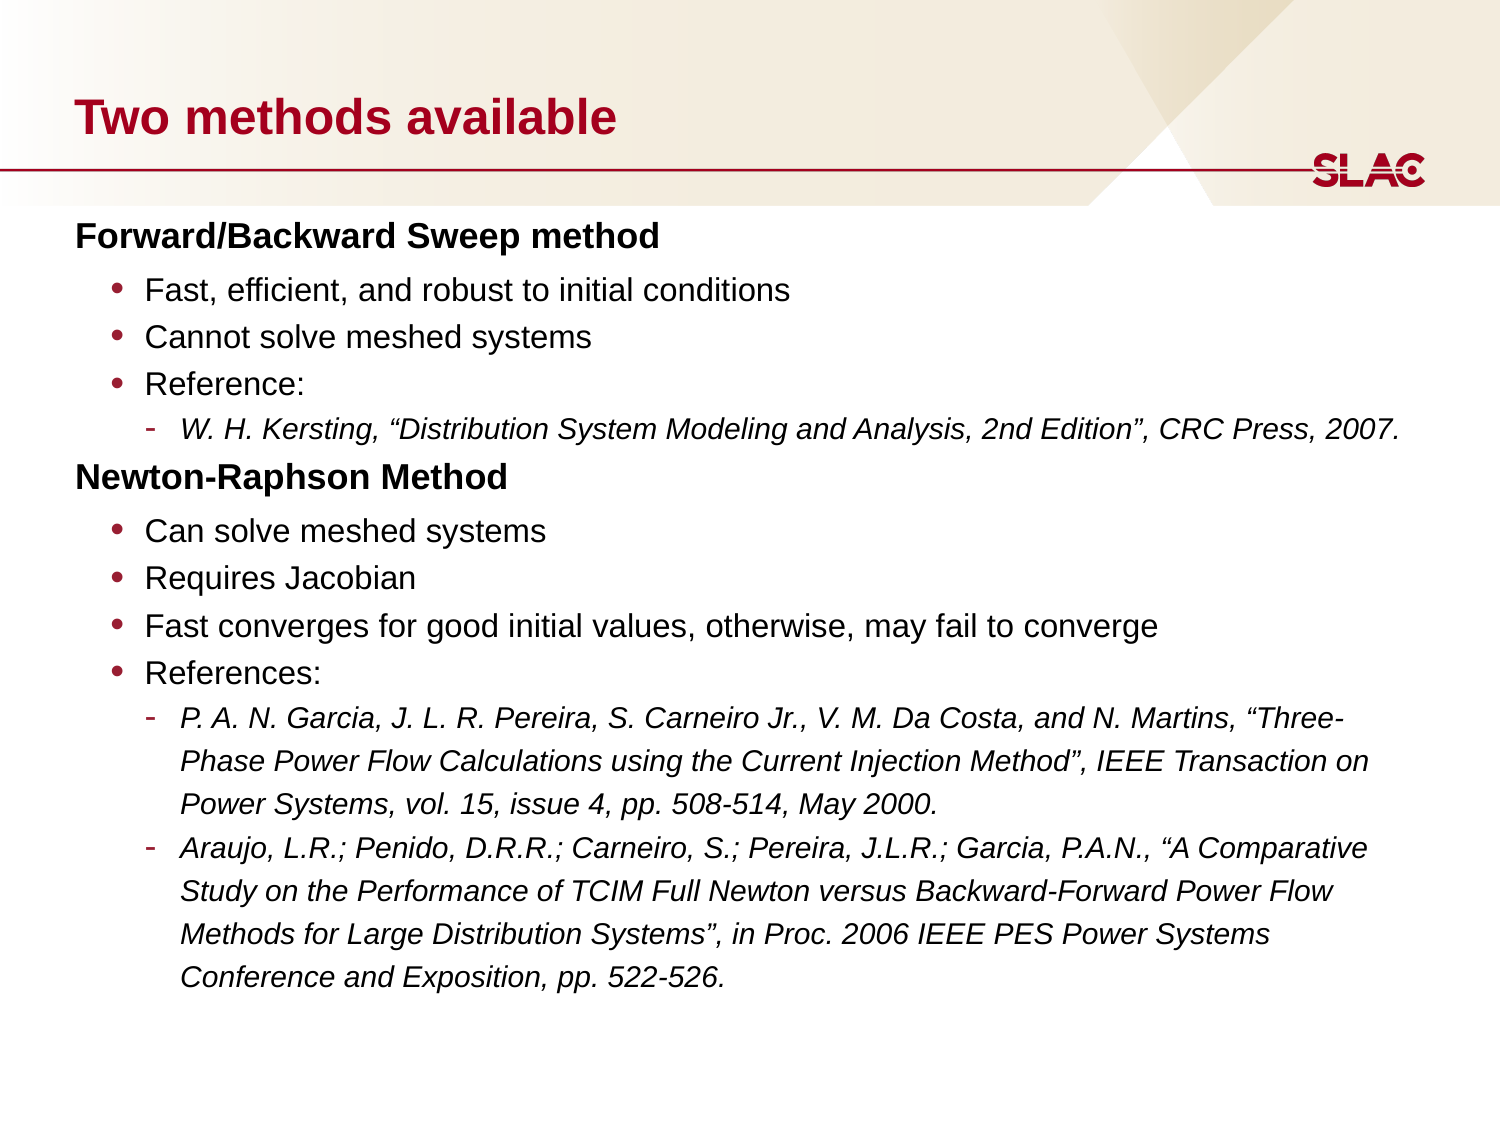

# Two methods available
Forward/Backward Sweep method
Fast, efficient, and robust to initial conditions
Cannot solve meshed systems
Reference:
W. H. Kersting, “Distribution System Modeling and Analysis, 2nd Edition”, CRC Press, 2007.
Newton-Raphson Method
Can solve meshed systems
Requires Jacobian
Fast converges for good initial values, otherwise, may fail to converge
References:
P. A. N. Garcia, J. L. R. Pereira, S. Carneiro Jr., V. M. Da Costa, and N. Martins, “Three-Phase Power Flow Calculations using the Current Injection Method”, IEEE Transaction on Power Systems, vol. 15, issue 4, pp. 508-514, May 2000.
Araujo, L.R.; Penido, D.R.R.; Carneiro, S.; Pereira, J.L.R.; Garcia, P.A.N., “A Comparative Study on the Performance of TCIM Full Newton versus Backward-Forward Power Flow Methods for Large Distribution Systems”, in Proc. 2006 IEEE PES Power Systems Conference and Exposition, pp. 522-526.